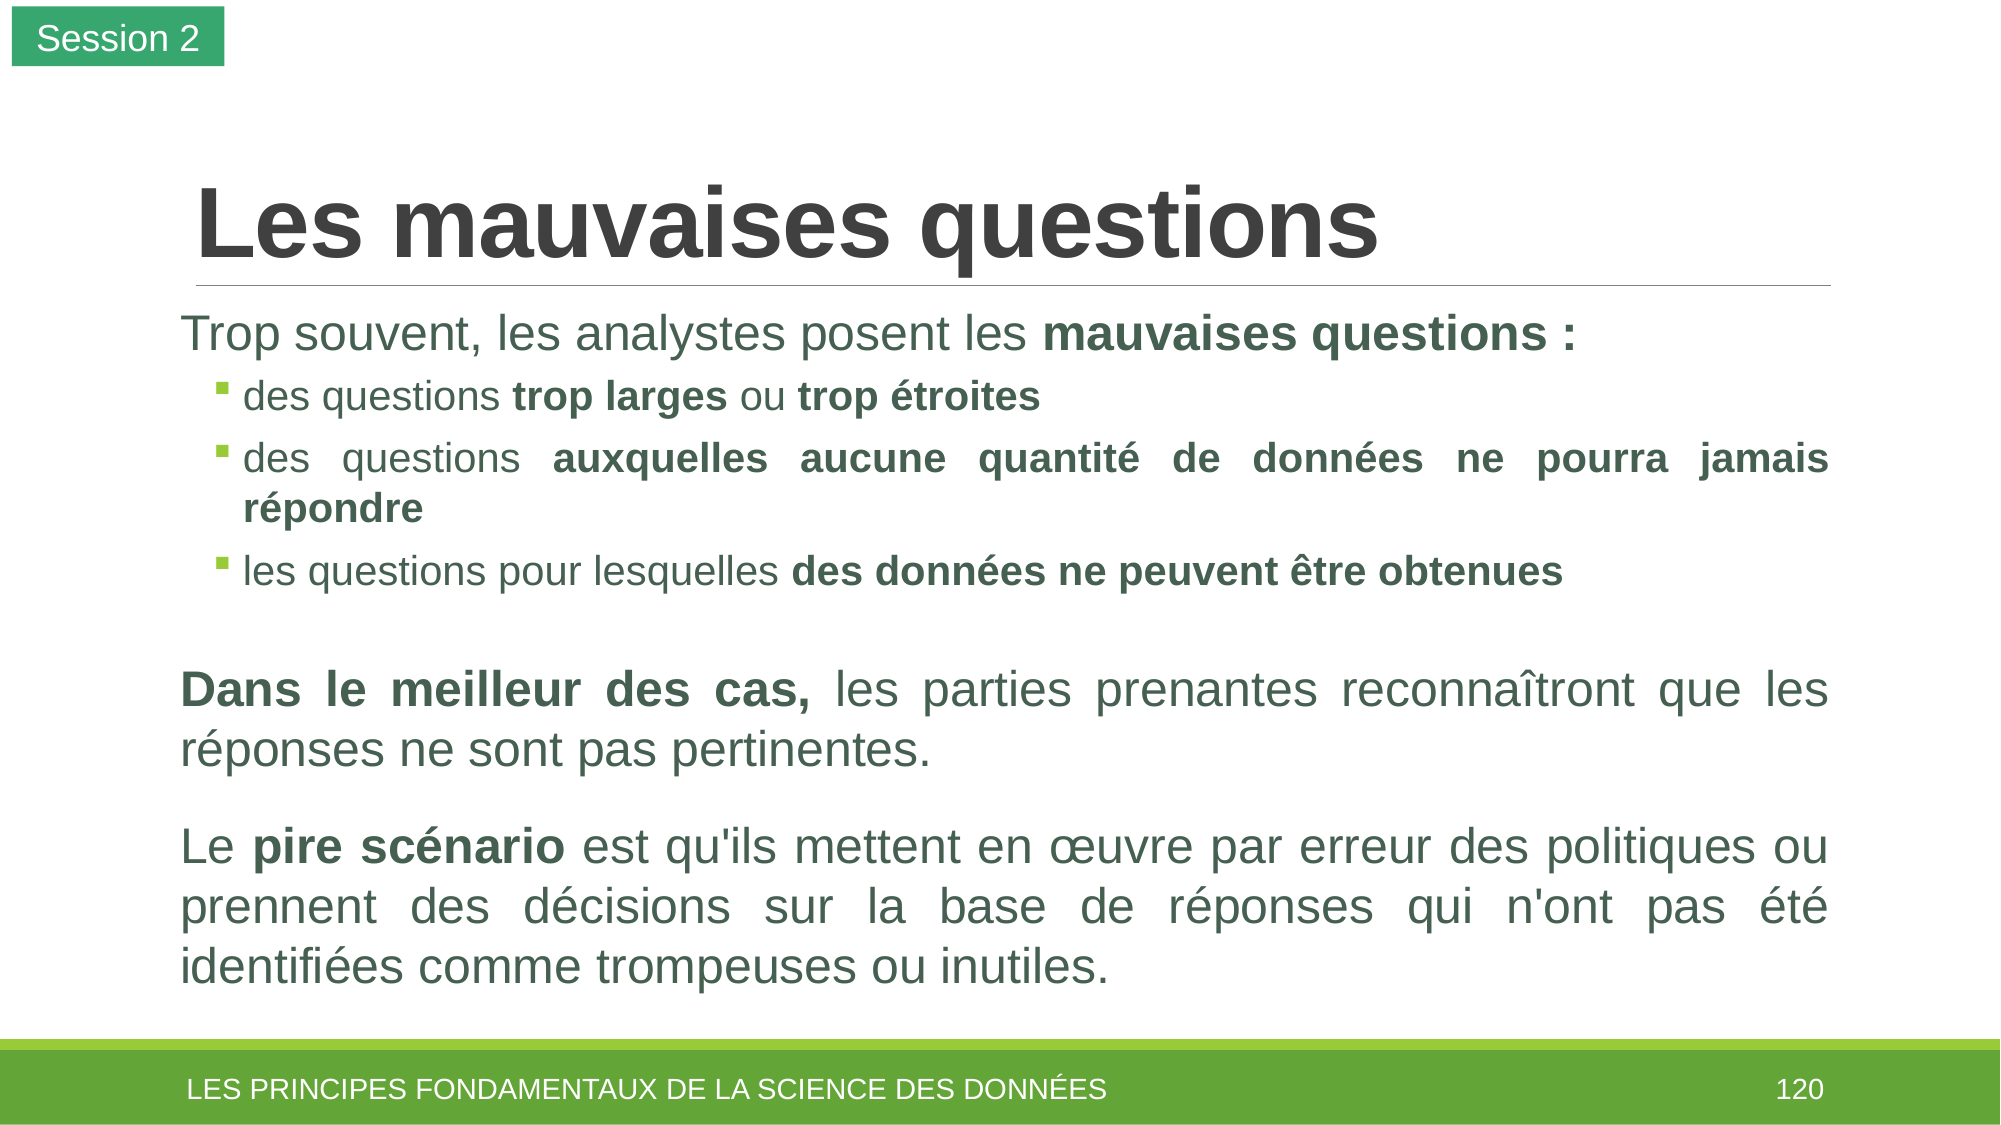

Session 2
# Les mauvaises questions
Trop souvent, les analystes posent les mauvaises questions :
des questions trop larges ou trop étroites
des questions auxquelles aucune quantité de données ne pourra jamais répondre
les questions pour lesquelles des données ne peuvent être obtenues

Dans le meilleur des cas, les parties prenantes reconnaîtront que les réponses ne sont pas pertinentes.

Le pire scénario est qu'ils mettent en œuvre par erreur des politiques ou prennent des décisions sur la base de réponses qui n'ont pas été identifiées comme trompeuses ou inutiles.
LES PRINCIPES FONDAMENTAUX DE LA SCIENCE DES DONNÉES
120